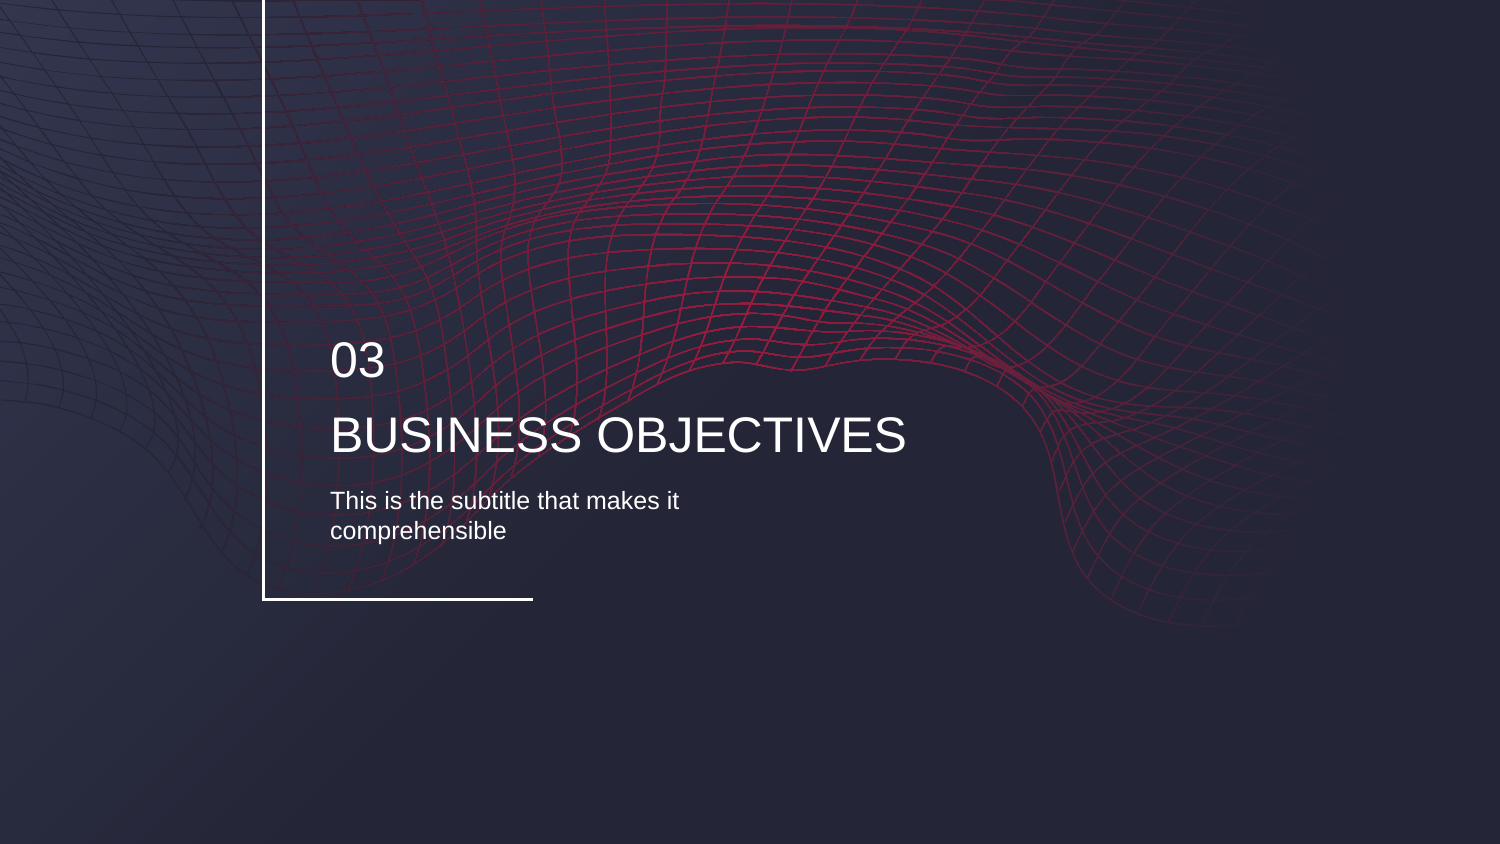

03
# BUSINESS OBJECTIVES
This is the subtitle that makes it comprehensible